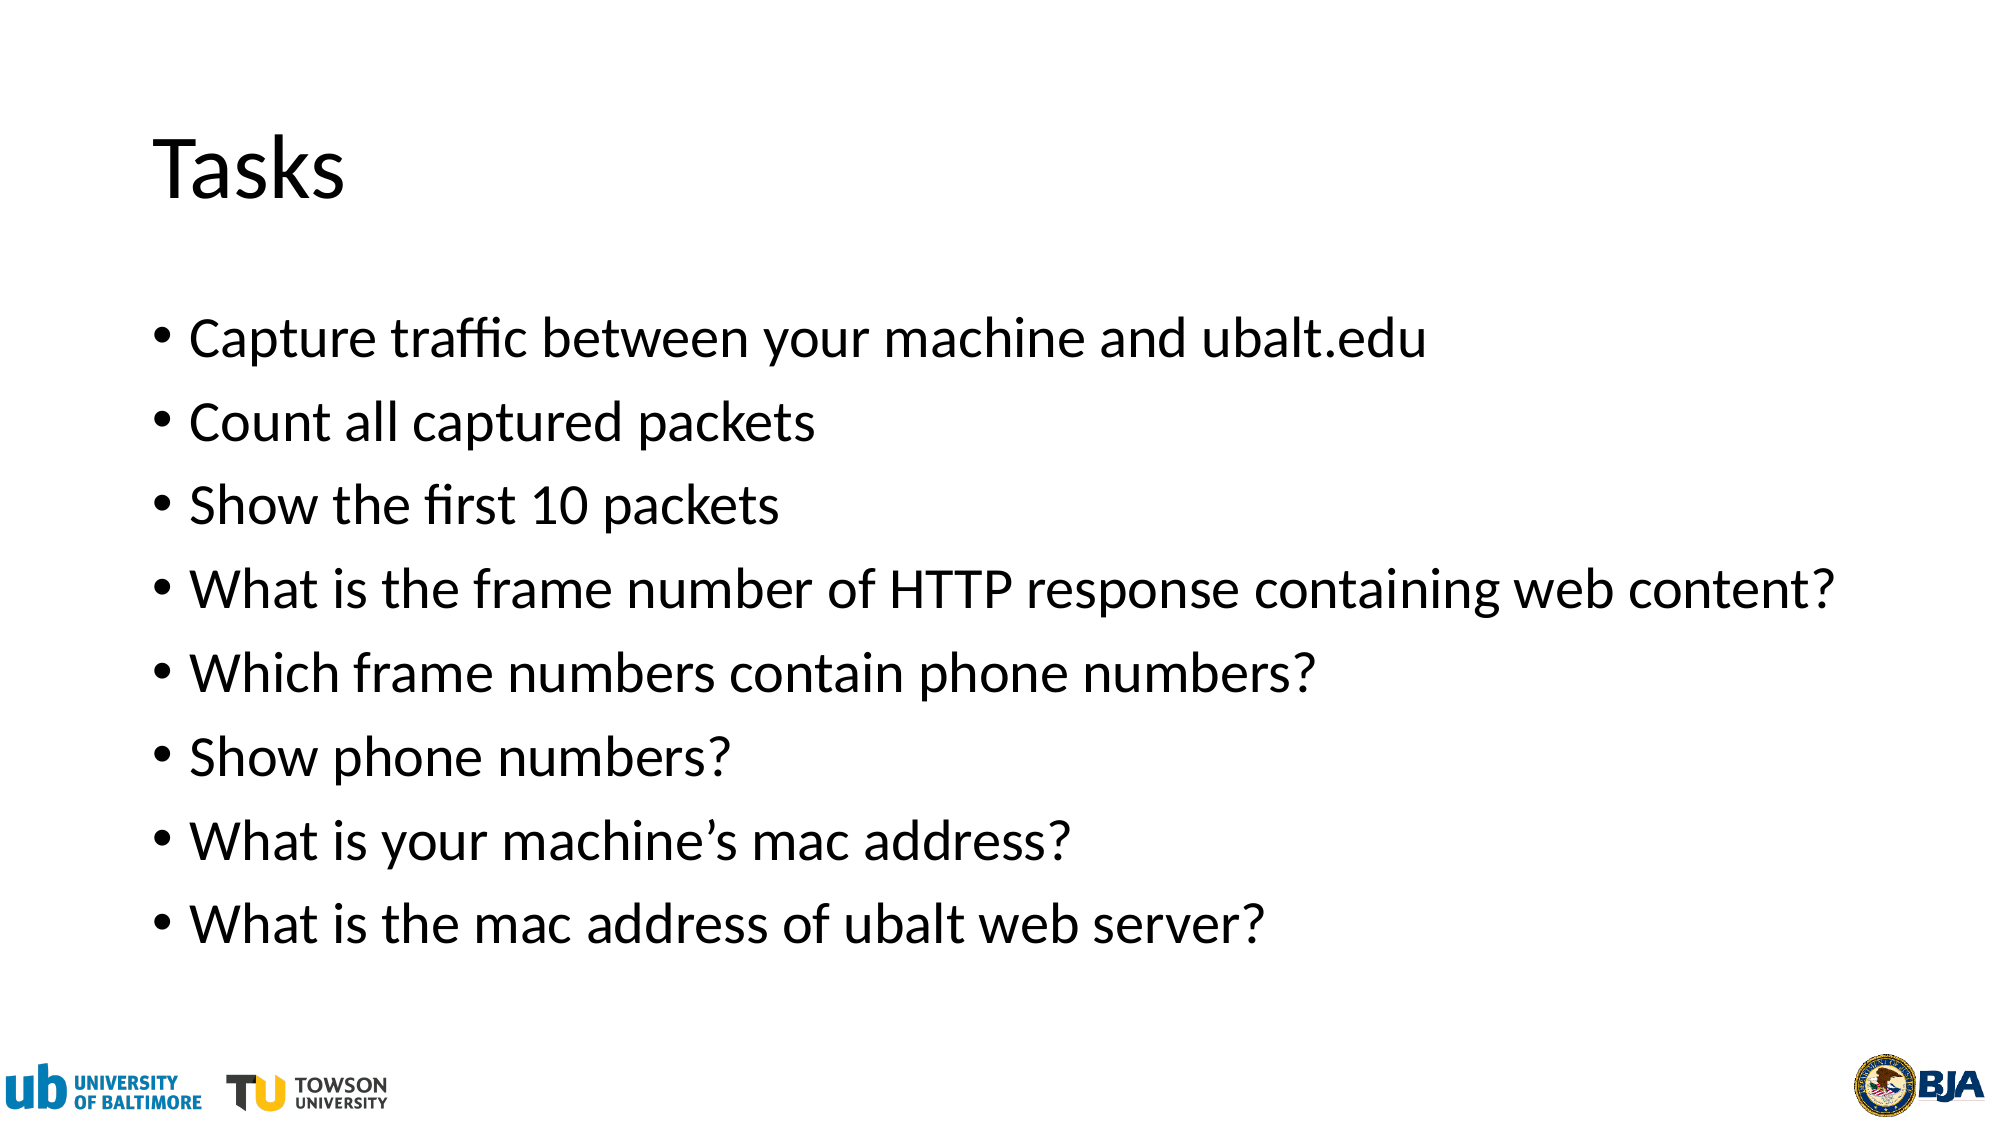

# Tasks
Capture traffic between your machine and ubalt.edu
Count all captured packets
Show the first 10 packets
What is the frame number of HTTP response containing web content?
Which frame numbers contain phone numbers?
Show phone numbers?
What is your machine’s mac address?
What is the mac address of ubalt web server?